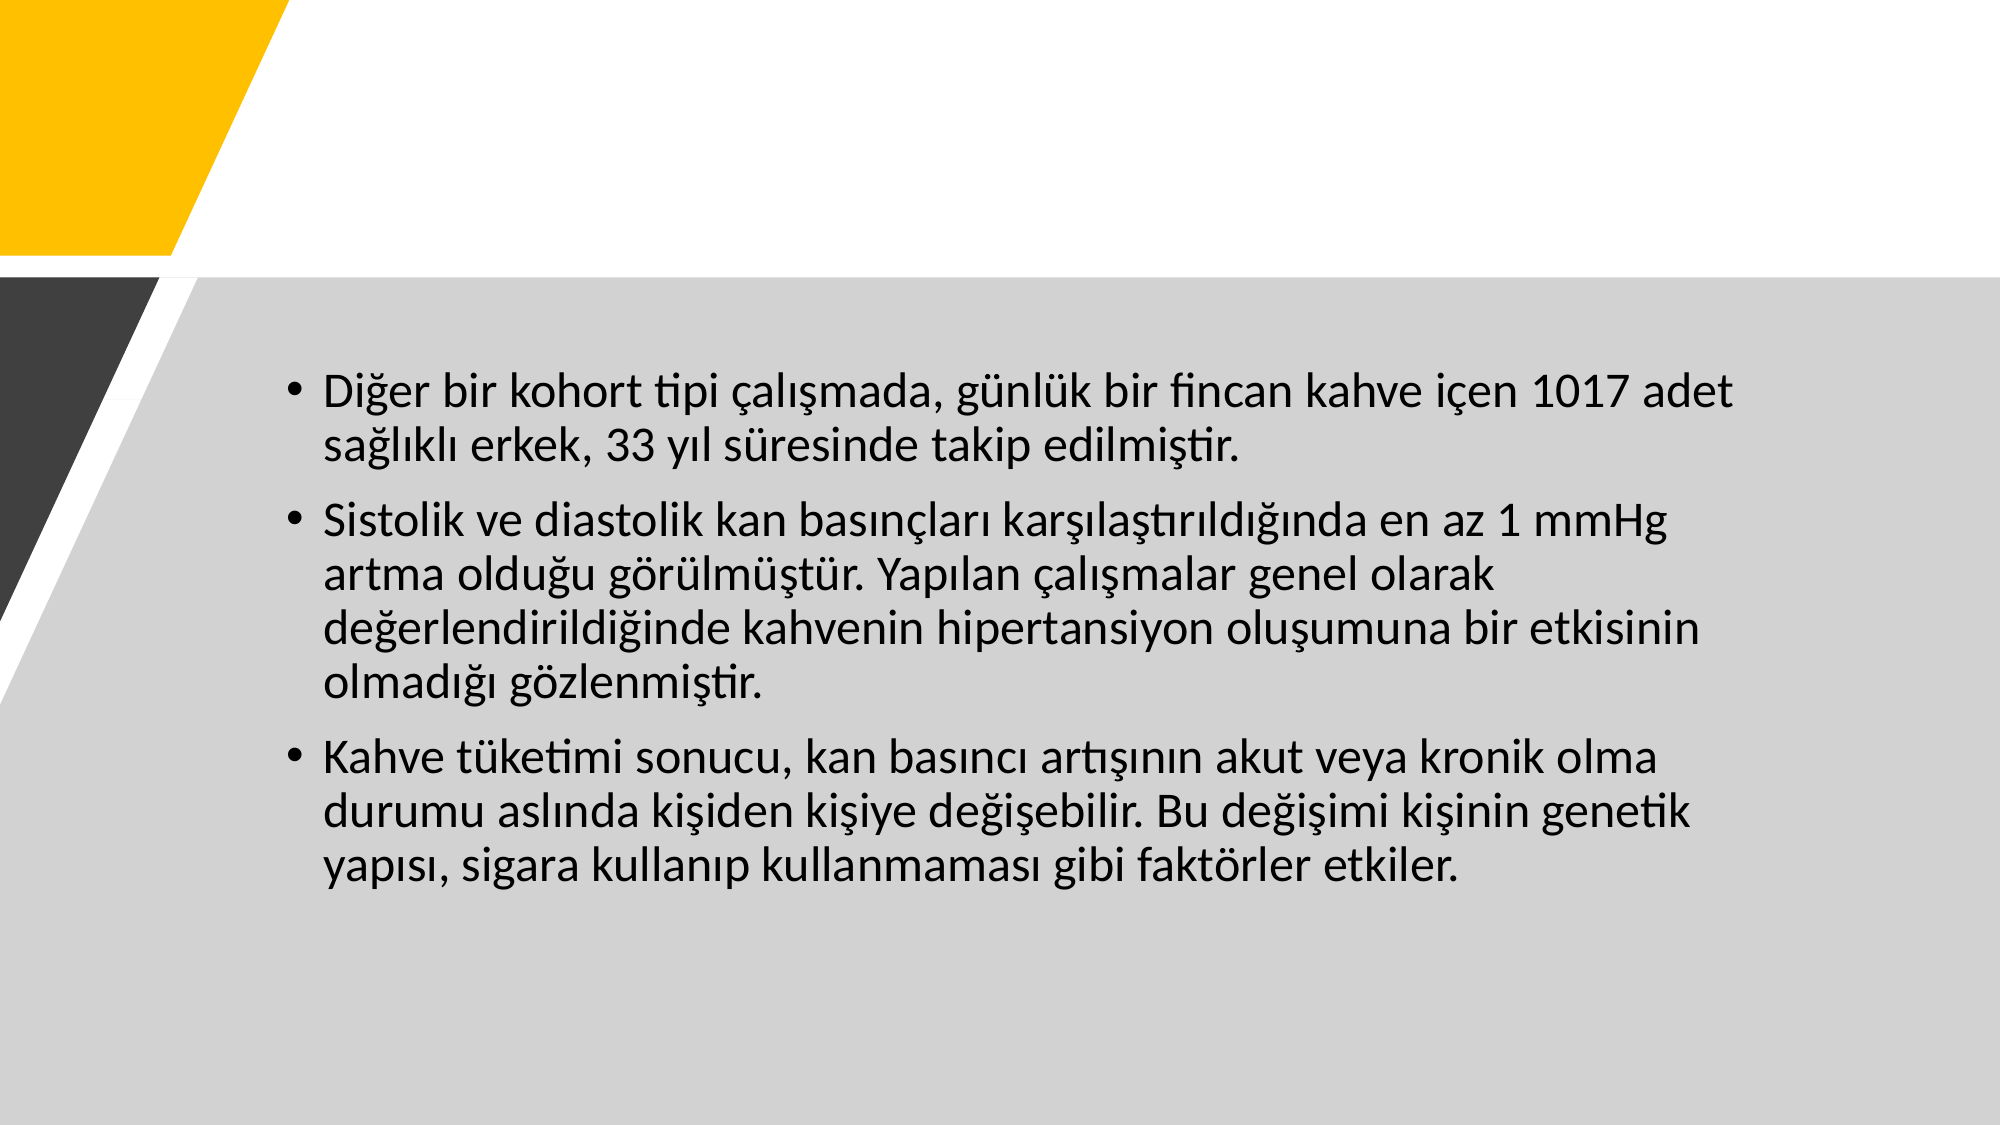

Diğer bir kohort tipi çalışmada, günlük bir fincan kahve içen 1017 adet sağlıklı erkek, 33 yıl süresinde takip edilmiştir.
Sistolik ve diastolik kan basınçları karşılaştırıldığında en az 1 mmHg artma olduğu görülmüştür. Yapılan çalışmalar genel olarak değerlendirildiğinde kahvenin hipertansiyon oluşumuna bir etkisinin olmadığı gözlenmiştir.
Kahve tüketimi sonucu, kan basıncı artışının akut veya kronik olma durumu aslında kişiden kişiye değişebilir. Bu değişimi kişinin genetik yapısı, sigara kullanıp kullanmaması gibi faktörler etkiler.